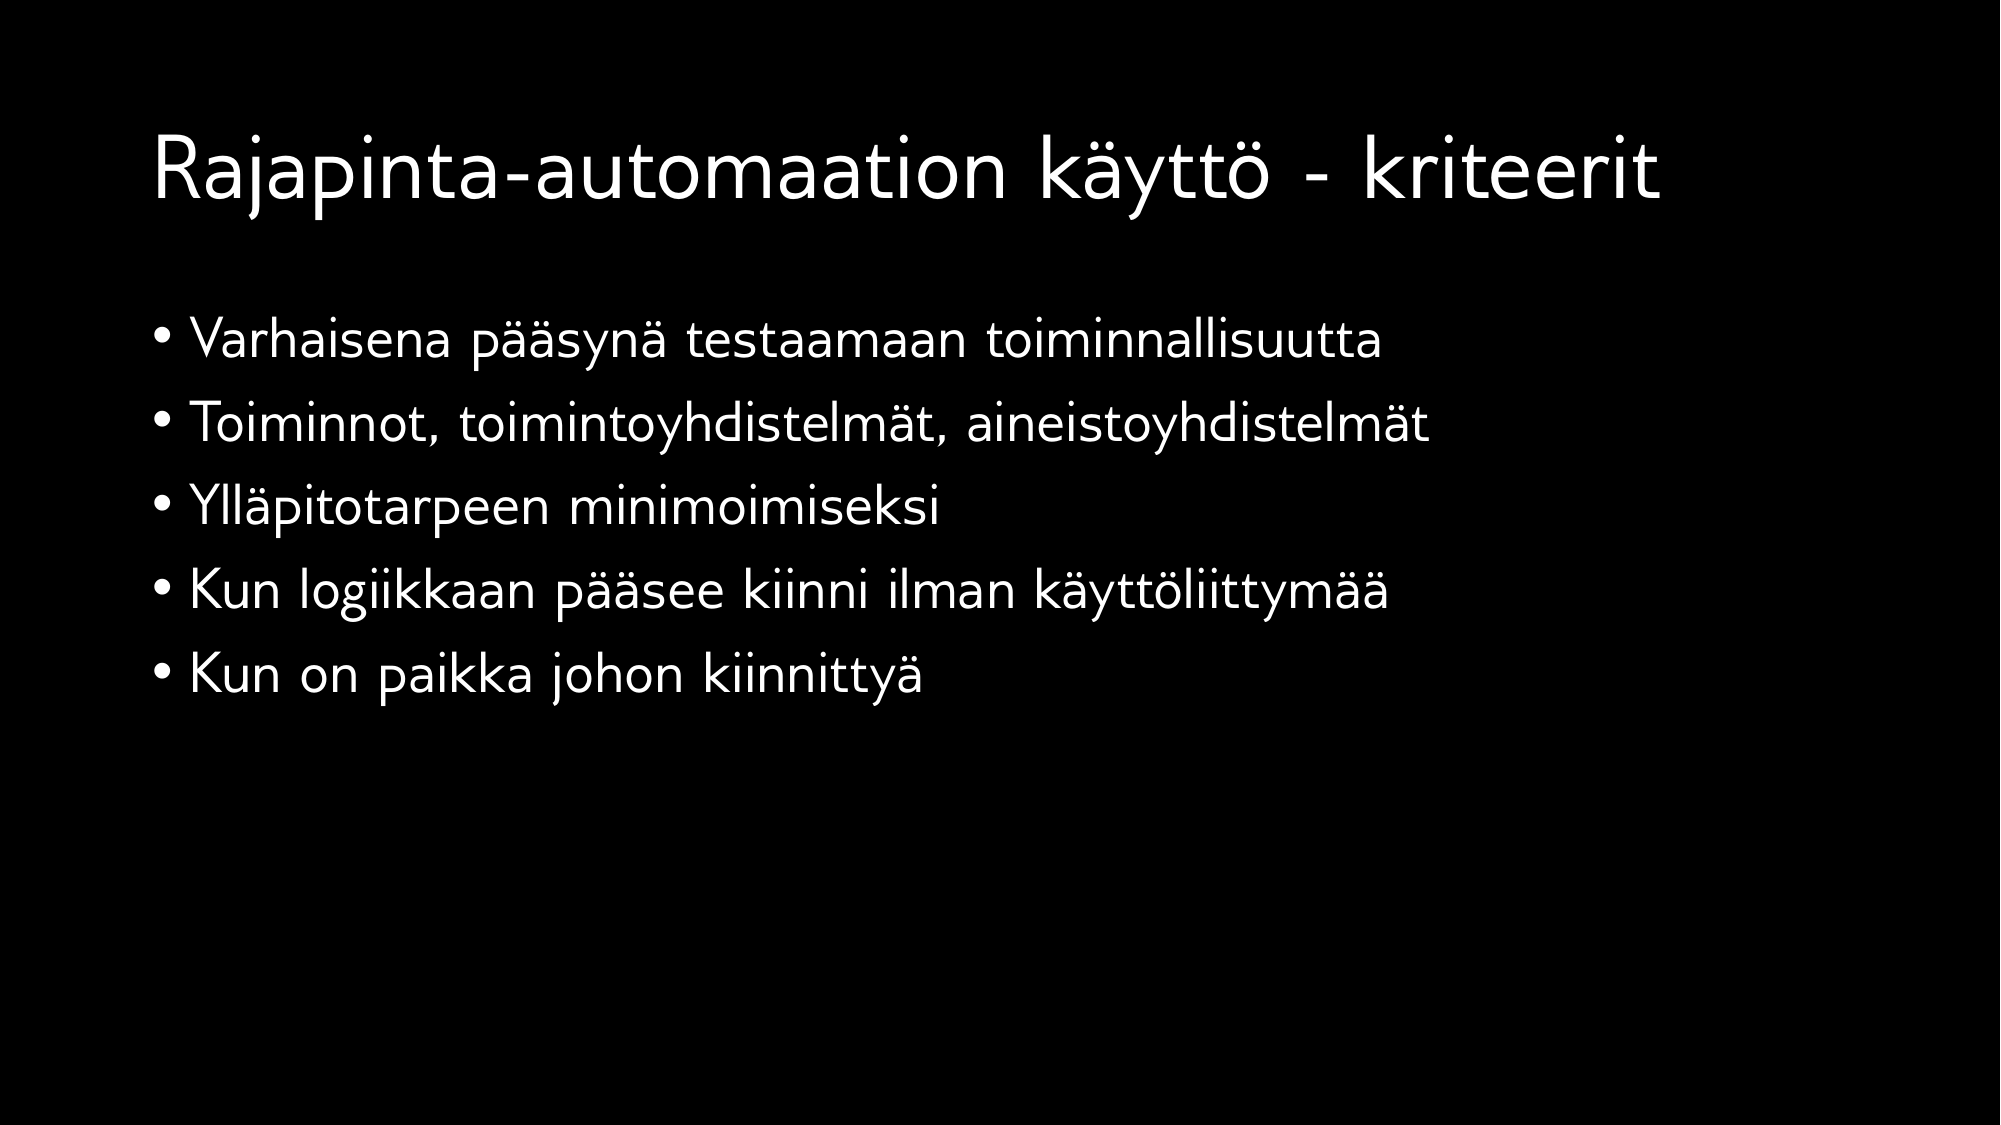

# Rajapinta-automaation käyttö - kriteerit
Varhaisena pääsynä testaamaan toiminnallisuutta
Toiminnot, toimintoyhdistelmät, aineistoyhdistelmät
Ylläpitotarpeen minimoimiseksi
Kun logiikkaan pääsee kiinni ilman käyttöliittymää
Kun on paikka johon kiinnittyä